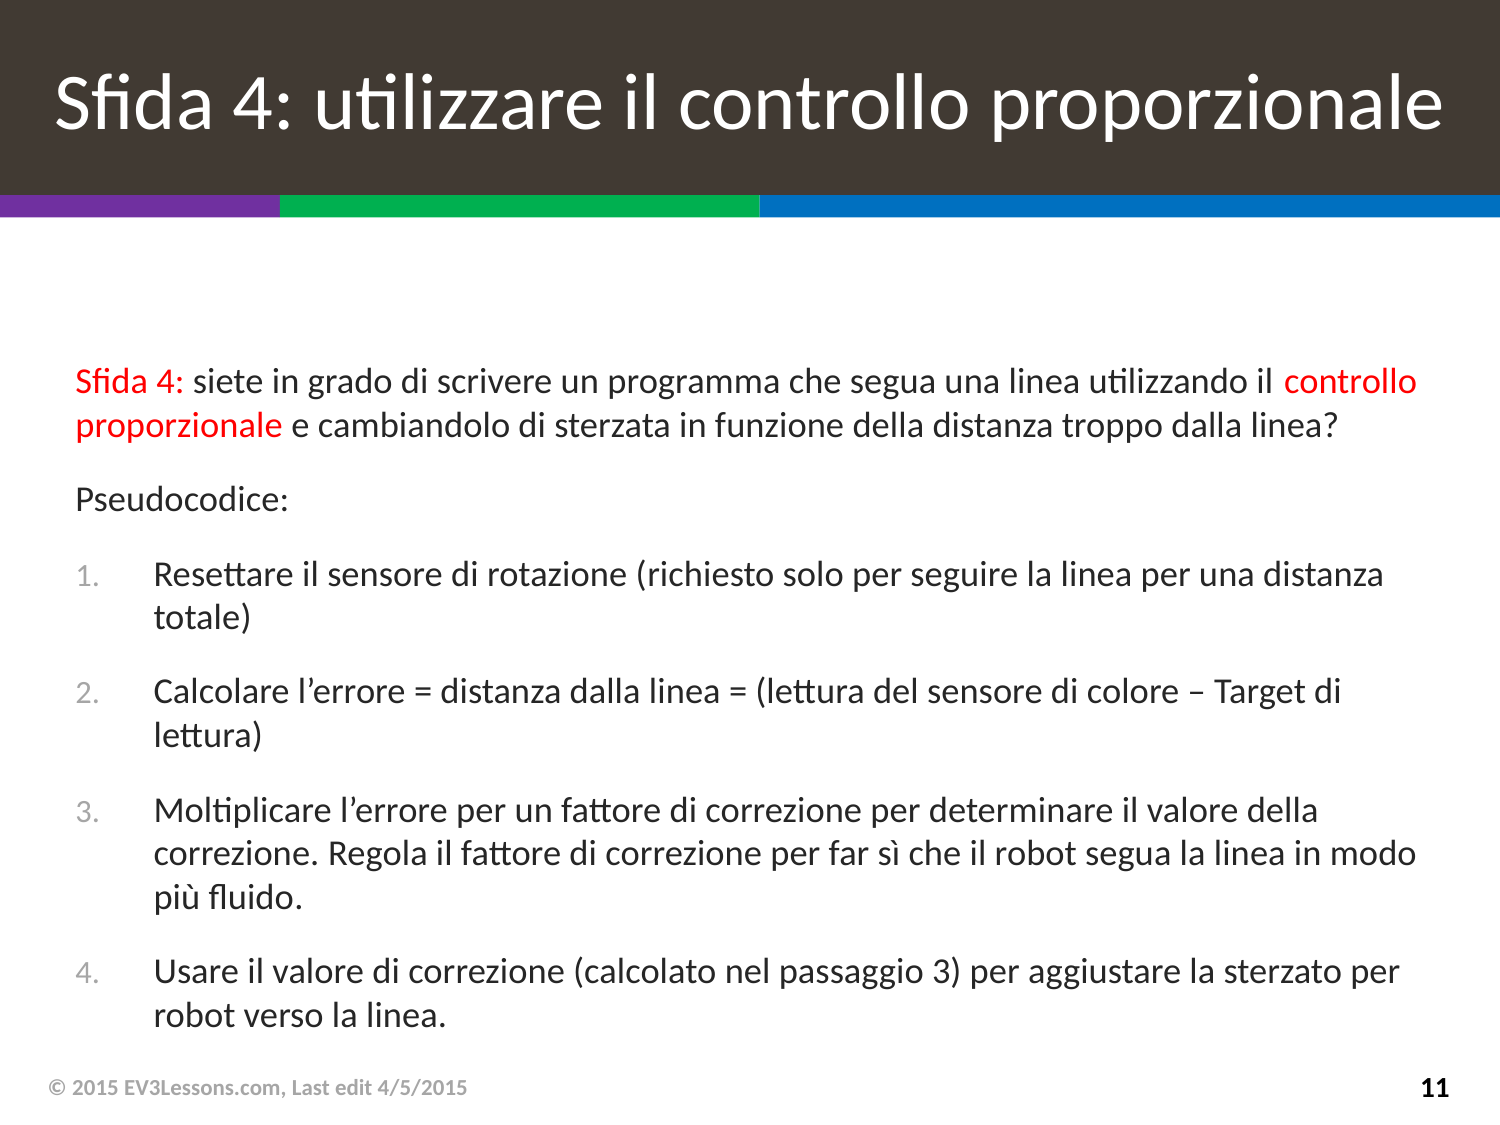

# Sfida 4: utilizzare il controllo proporzionale
Sfida 4: siete in grado di scrivere un programma che segua una linea utilizzando il controllo proporzionale e cambiandolo di sterzata in funzione della distanza troppo dalla linea?
Pseudocodice:
Resettare il sensore di rotazione (richiesto solo per seguire la linea per una distanza totale)
Calcolare l’errore = distanza dalla linea = (lettura del sensore di colore – Target di lettura)
Moltiplicare l’errore per un fattore di correzione per determinare il valore della correzione. Regola il fattore di correzione per far sì che il robot segua la linea in modo più fluido.
Usare il valore di correzione (calcolato nel passaggio 3) per aggiustare la sterzato per robot verso la linea.
© 2015 EV3Lessons.com, Last edit 4/5/2015
11